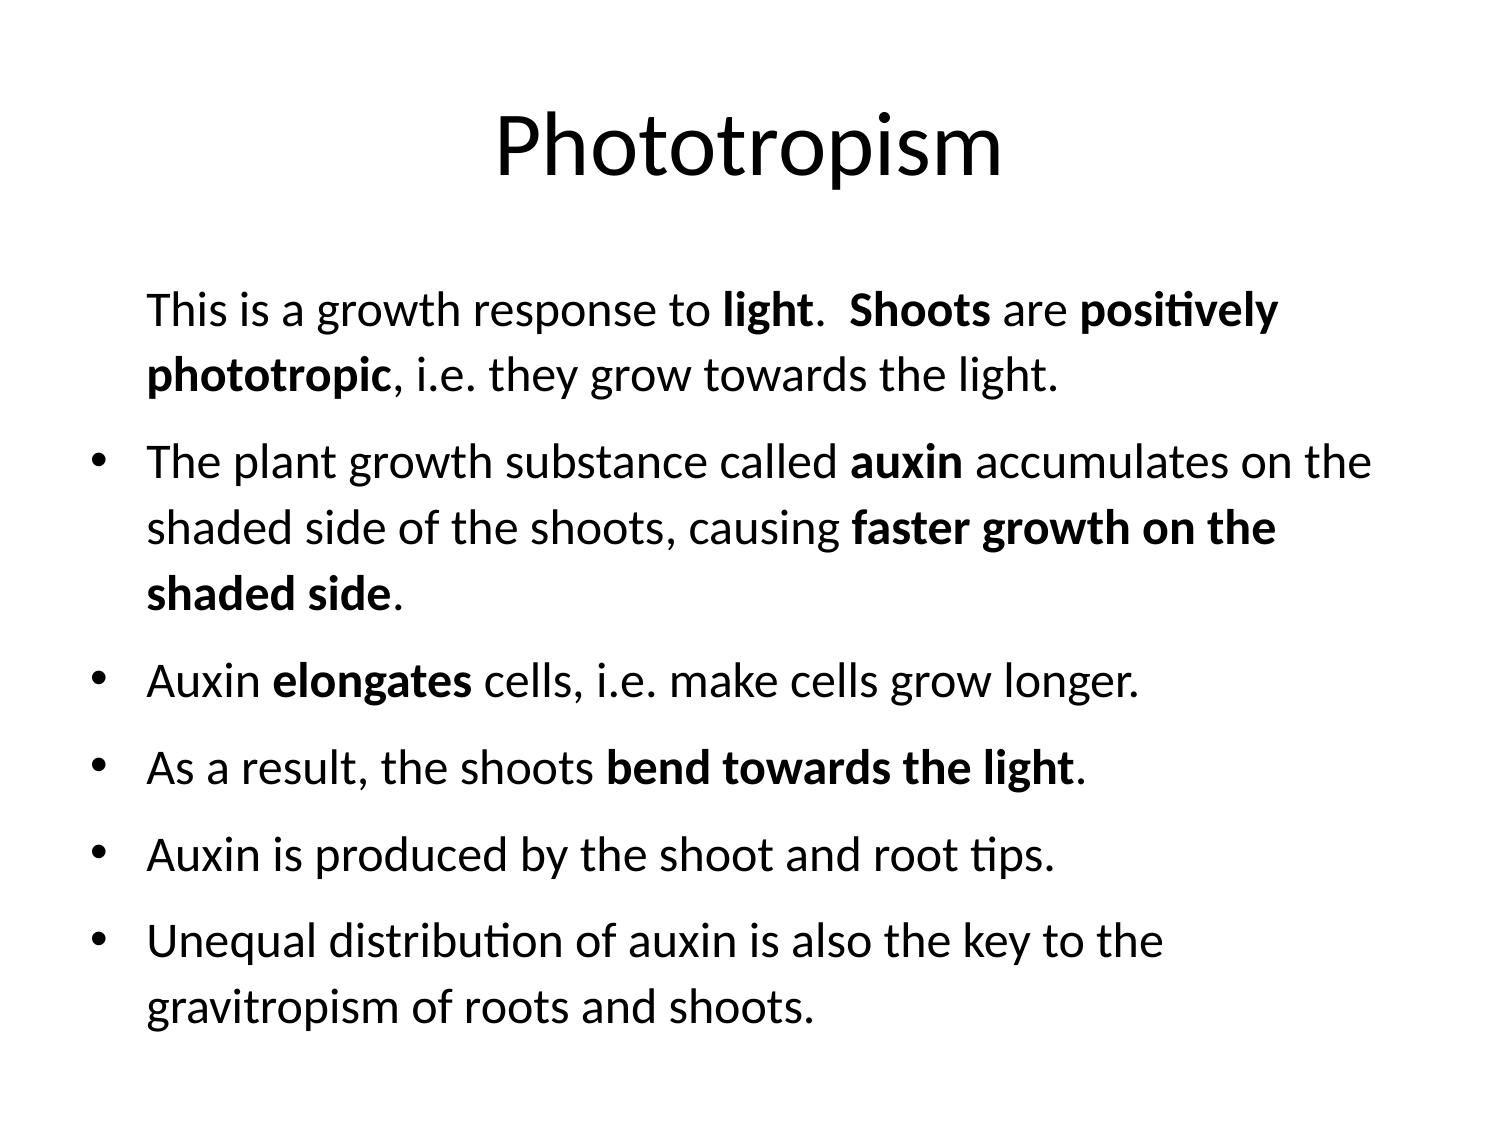

# Phototropism
	This is a growth response to light.  Shoots are positively phototropic, i.e. they grow towards the light.
The plant growth substance called auxin accumulates on the shaded side of the shoots, causing faster growth on the shaded side.
Auxin elongates cells, i.e. make cells grow longer.
As a result, the shoots bend towards the light.
Auxin is produced by the shoot and root tips.
Unequal distribution of auxin is also the key to the gravitropism of roots and shoots.